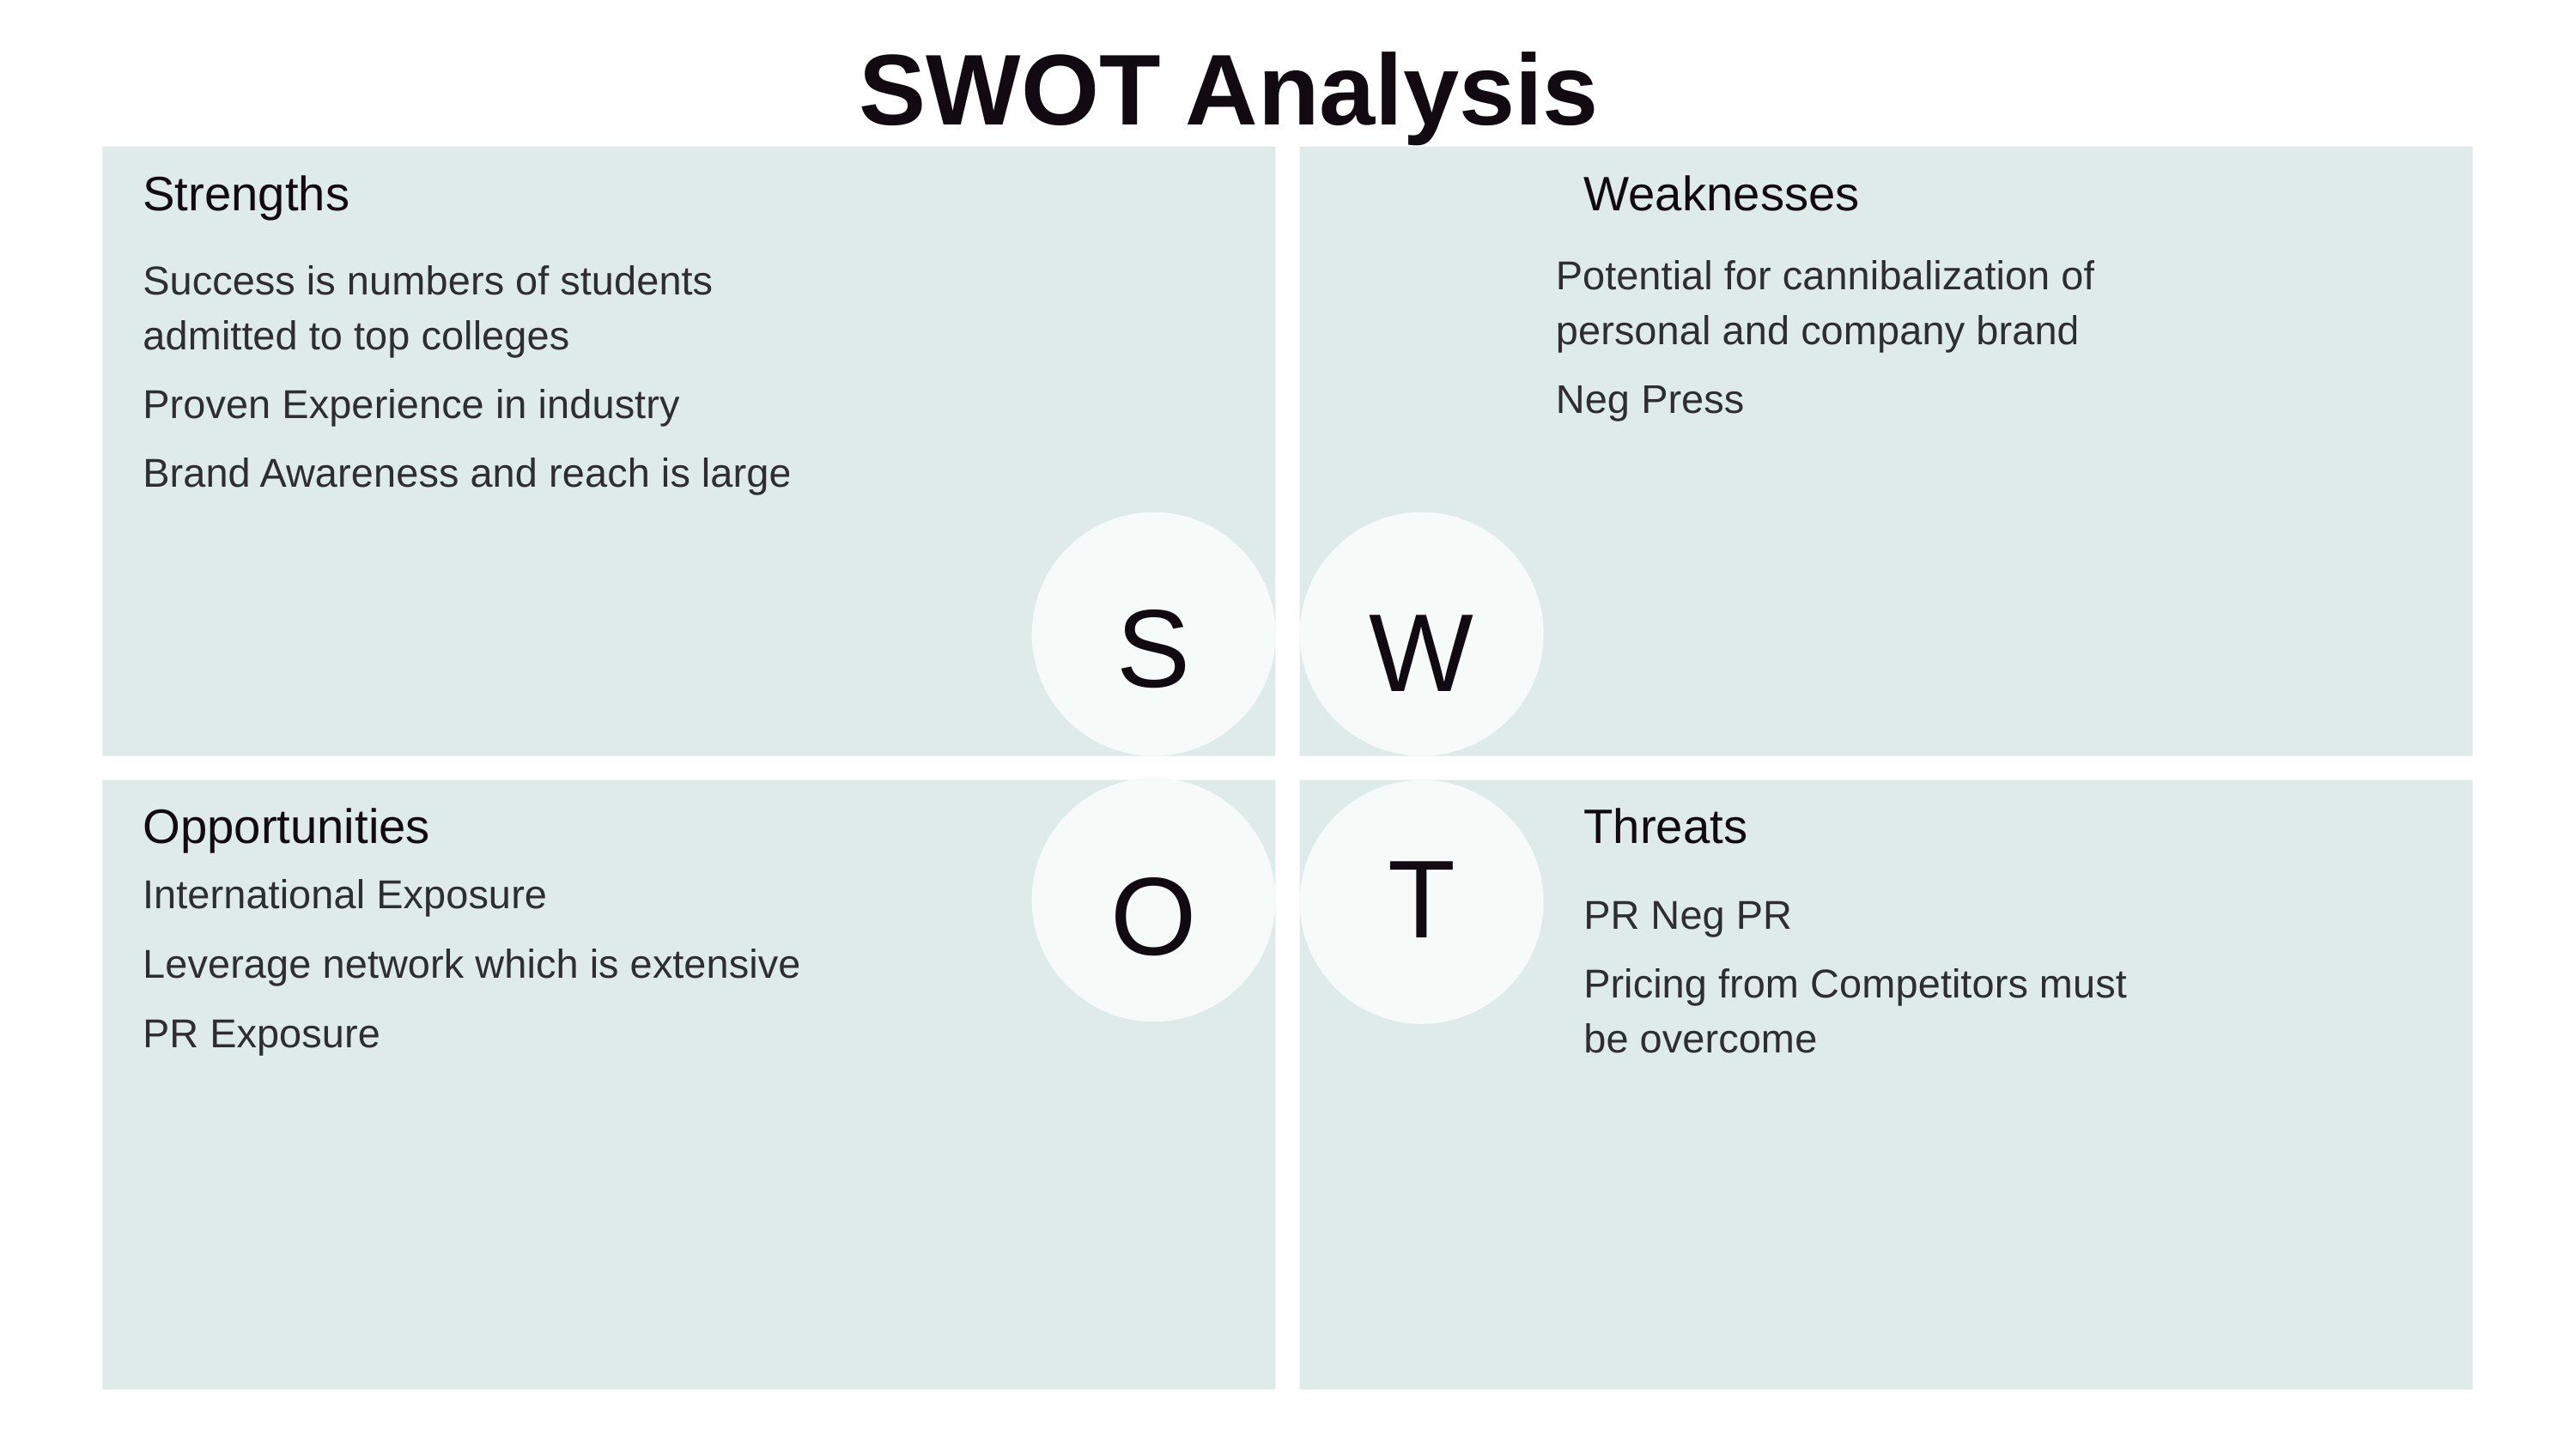

SWOT Analysis

Strengths
Weaknesses
Potential for cannibalization of personal and company brand
Neg Press
Success is numbers of students admitted to top colleges
Proven Experience in industry
Brand Awareness and reach is large

S
W

Opportunities
Threats
T
O
International Exposure
Leverage network which is extensive
PR Exposure

PR Neg PR
Pricing from Competitors must be overcome